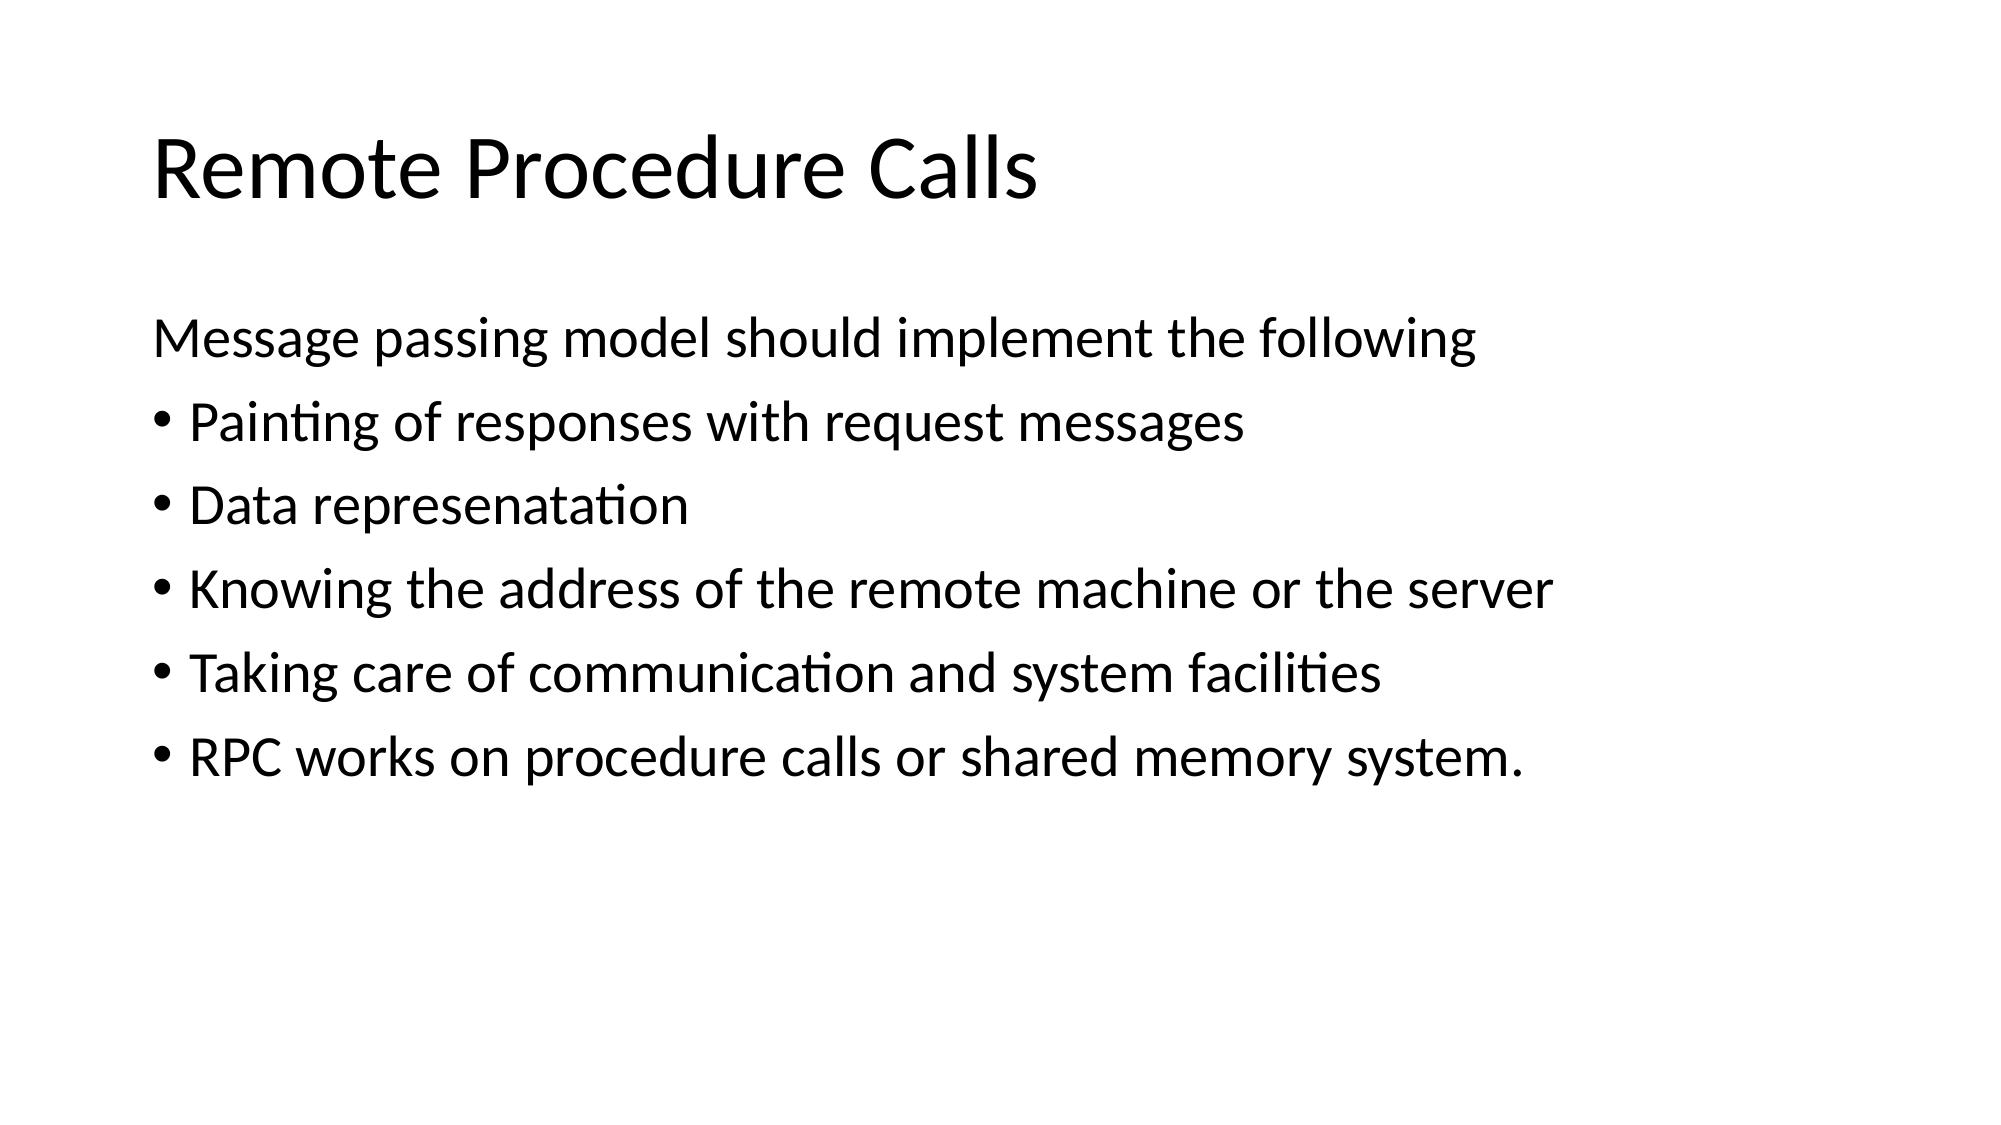

# Remote Procedure Calls
Message passing model should implement the following
Painting of responses with request messages
Data represenatation
Knowing the address of the remote machine or the server
Taking care of communication and system facilities
RPC works on procedure calls or shared memory system.